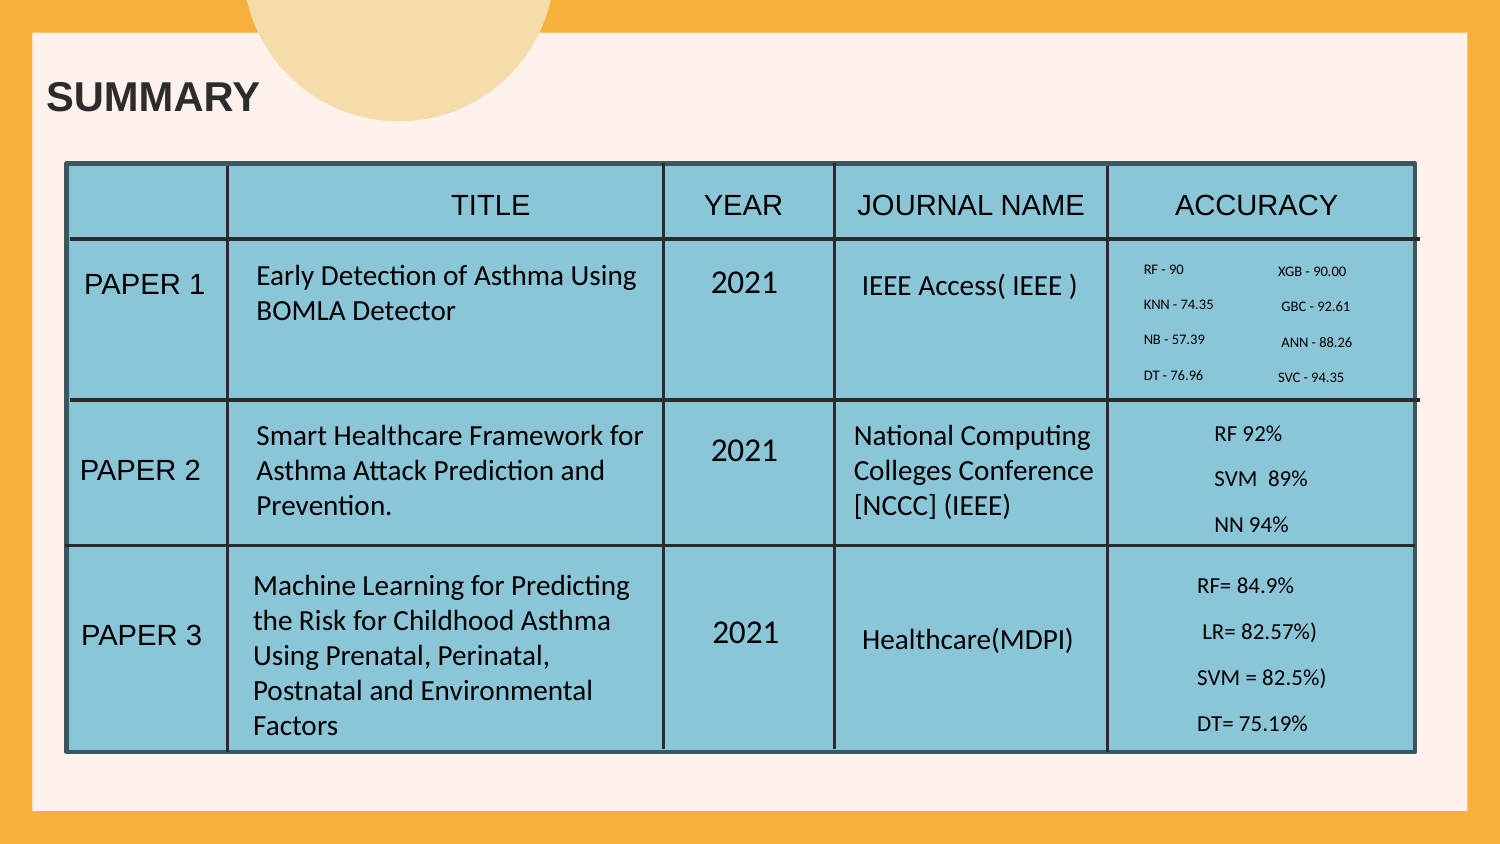

# SUMMARY

TITLE
JOURNAL NAME
ACCURACY
YEAR
Early Detection of Asthma Using BOMLA Detector
RF - 90
KNN - 74.35
NB - 57.39
DT - 76.96

2021
XGB - 90.00
 GBC - 92.61
 ANN - 88.26
SVC - 94.35

PAPER 1
IEEE Access( IEEE )

National Computing Colleges Conference [NCCC] (IEEE)

RF 92%
SVM  89%
NN 94%

Smart Healthcare Framework for Asthma Attack Prediction and Prevention.

2021

PAPER 2
Machine Learning for Predicting the Risk for Childhood Asthma Using Prenatal, Perinatal, Postnatal and Environmental Factors

RF= 84.9%
 LR= 82.57%)
SVM = 82.5%)
DT= 75.19%

2021

PAPER 3
Healthcare(MDPI)